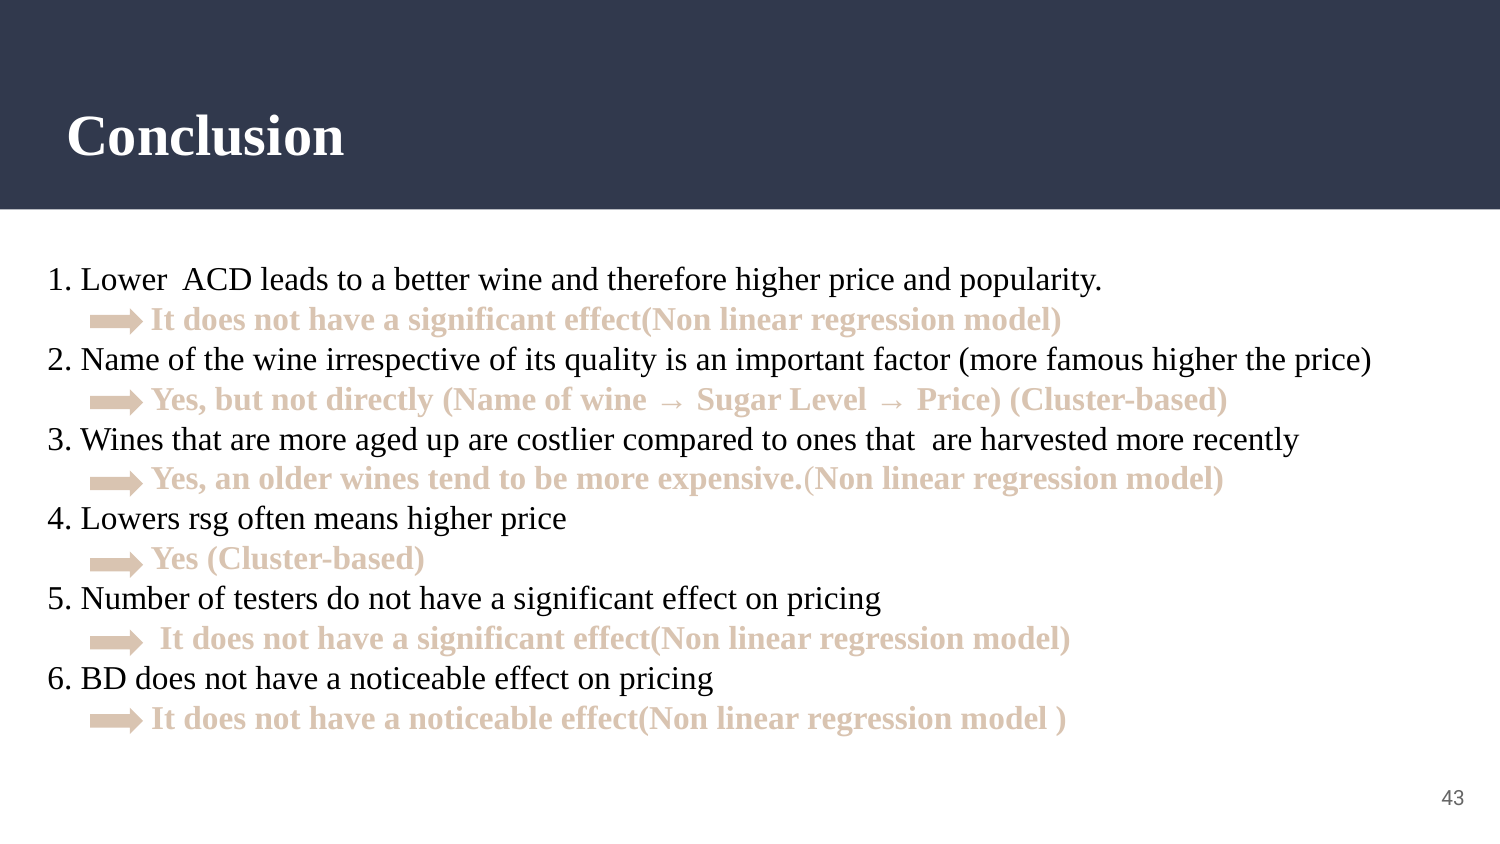

# Conclusion
1. Lower  ACD leads to a better wine and therefore higher price and popularity.
               It does not have a significant effect(Non linear regression model)
2. Name of the wine irrespective of its quality is an important factor (more famous higher the price)
               Yes, but not directly (Name of wine → Sugar Level → Price) (Cluster-based)
3. Wines that are more aged up are costlier compared to ones that  are harvested more recently
               Yes, an older wines tend to be more expensive.(Non linear regression model)
4. Lowers rsg often means higher price
               Yes (Cluster-based)
5. Number of testers do not have a significant effect on pricing
       It does not have a significant effect(Non linear regression model)
6. BD does not have a noticeable effect on pricing
      It does not have a noticeable effect(Non linear regression model )

43